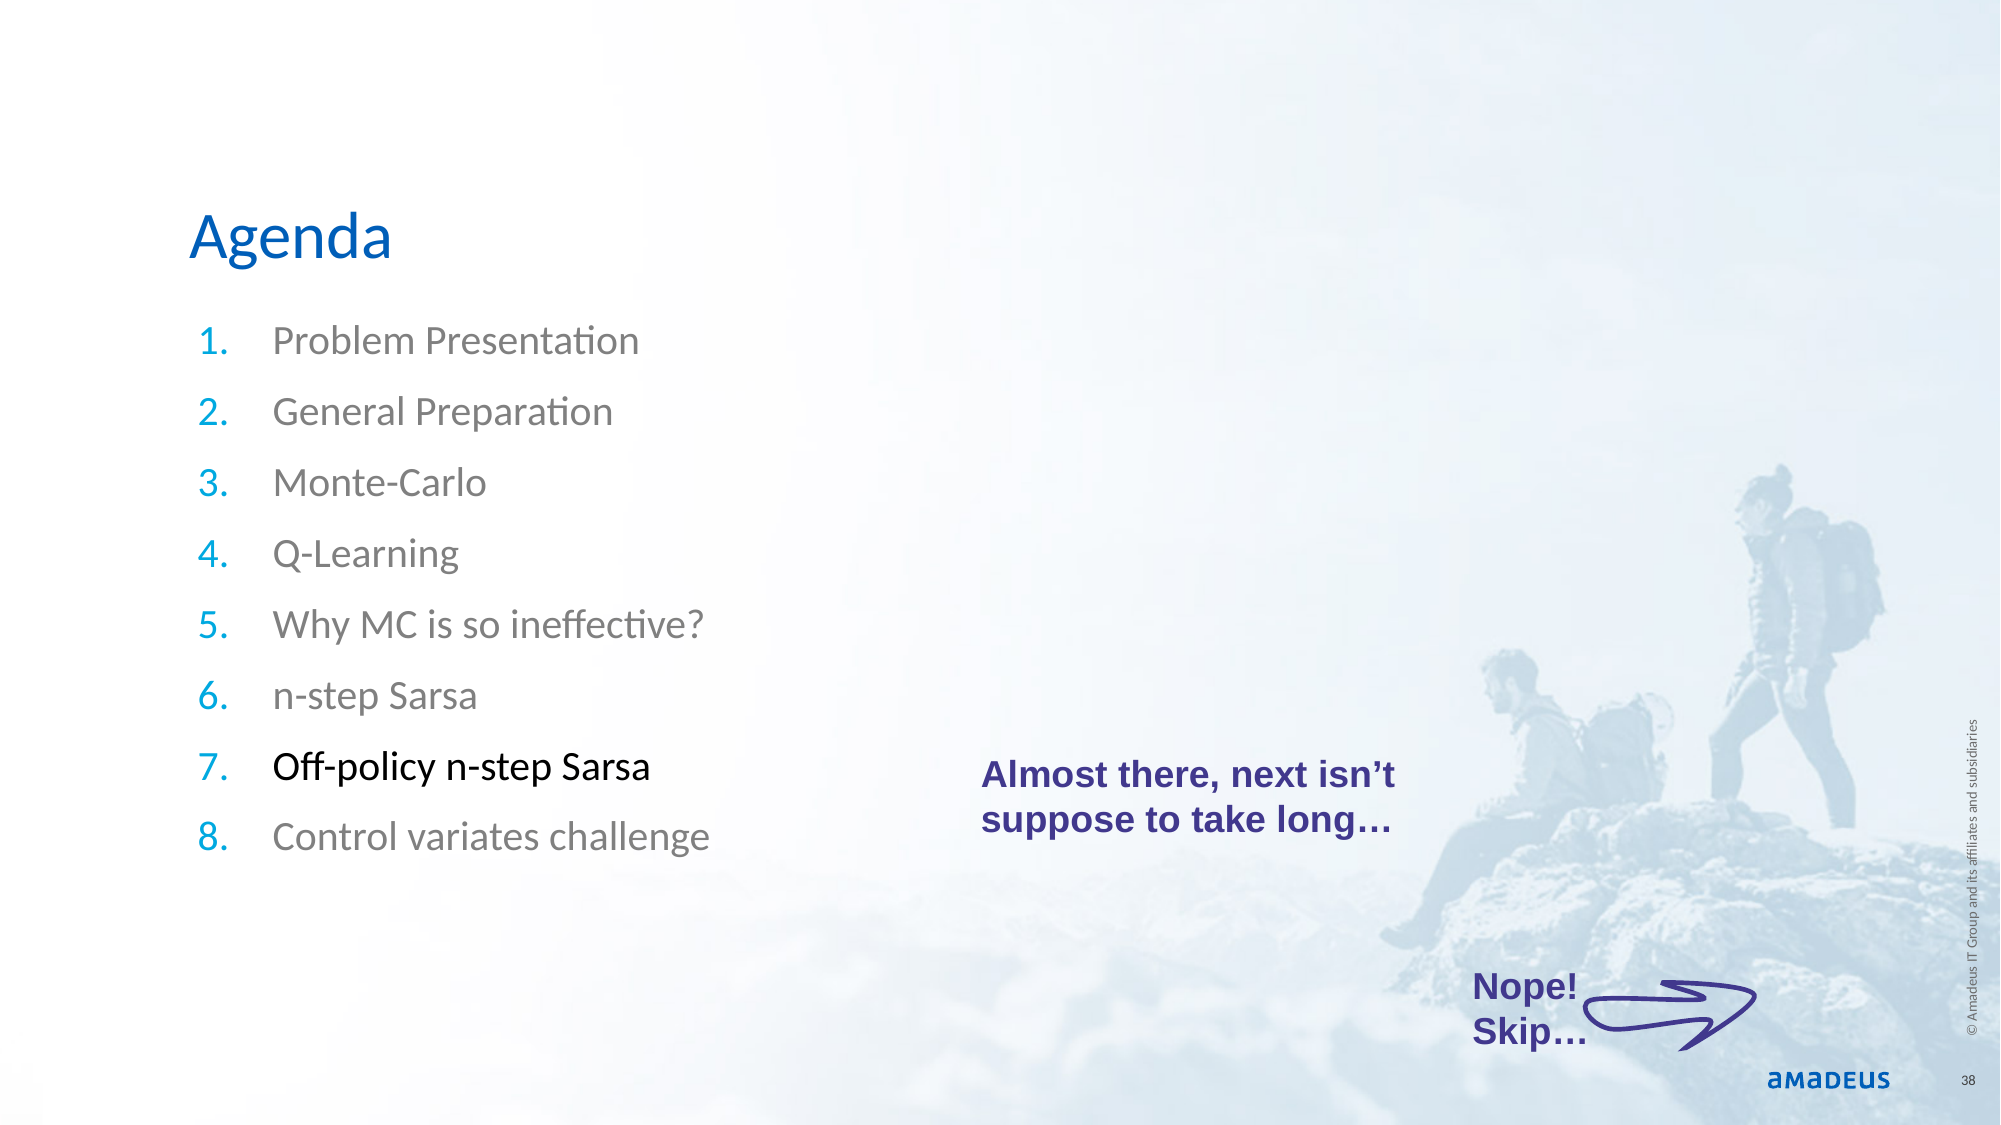

# Agenda
Problem Presentation
General Preparation
Monte-Carlo
Q-Learning
Why MC is so ineffective?
n-step Sarsa
Off-policy n-step Sarsa
Control variates challenge
Almost there, next isn’t suppose to take long…
© Amadeus IT Group and its affiliates and subsidiaries
Nope! Skip…

38